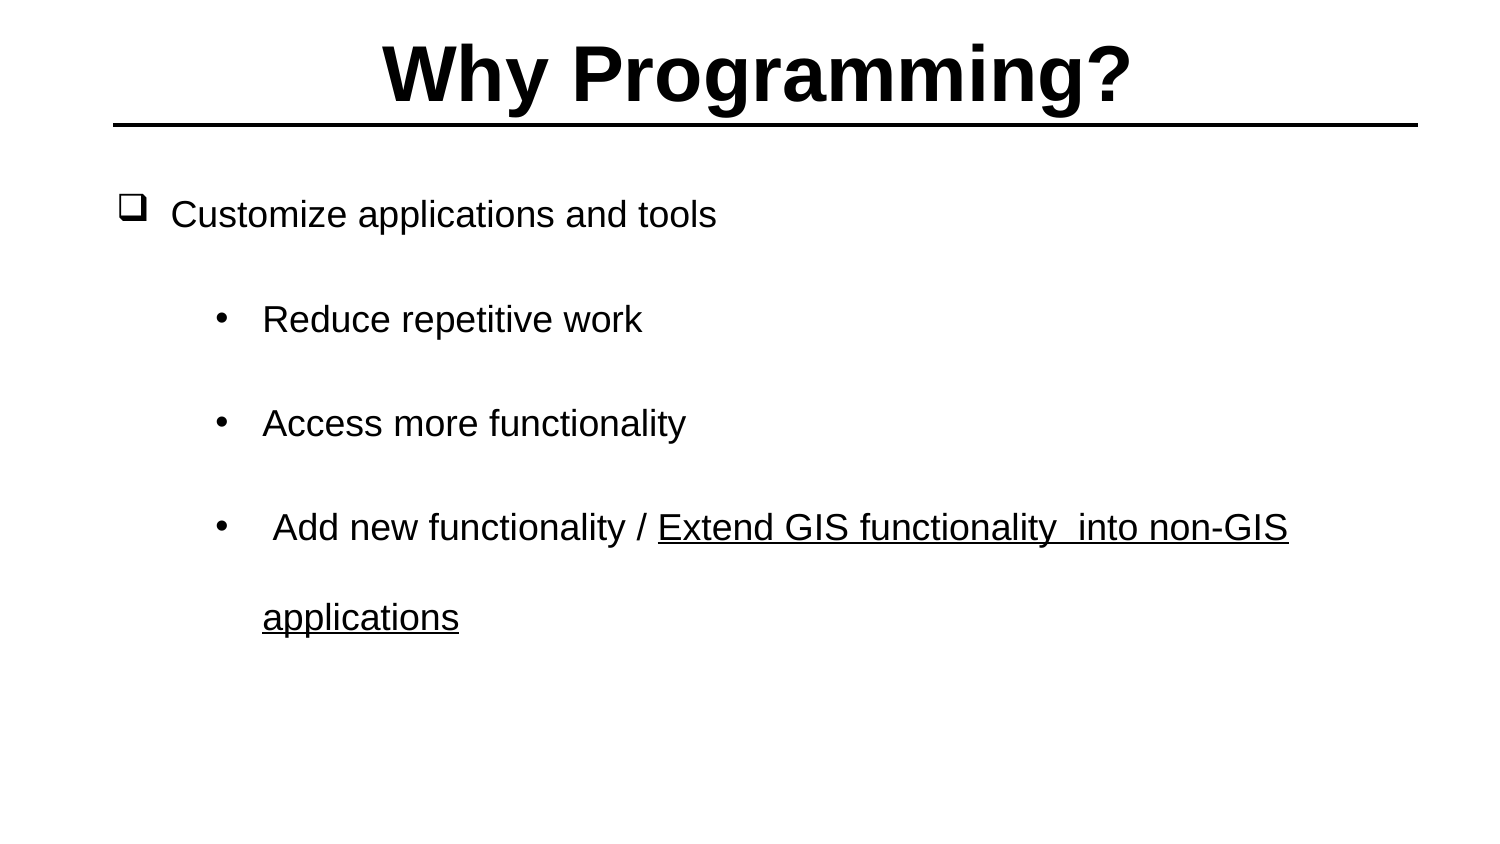

# Why Programming?

Customize applications and tools
Reduce repetitive work
Access more functionality
 Add new functionality / Extend GIS functionality  into non-GIS applications